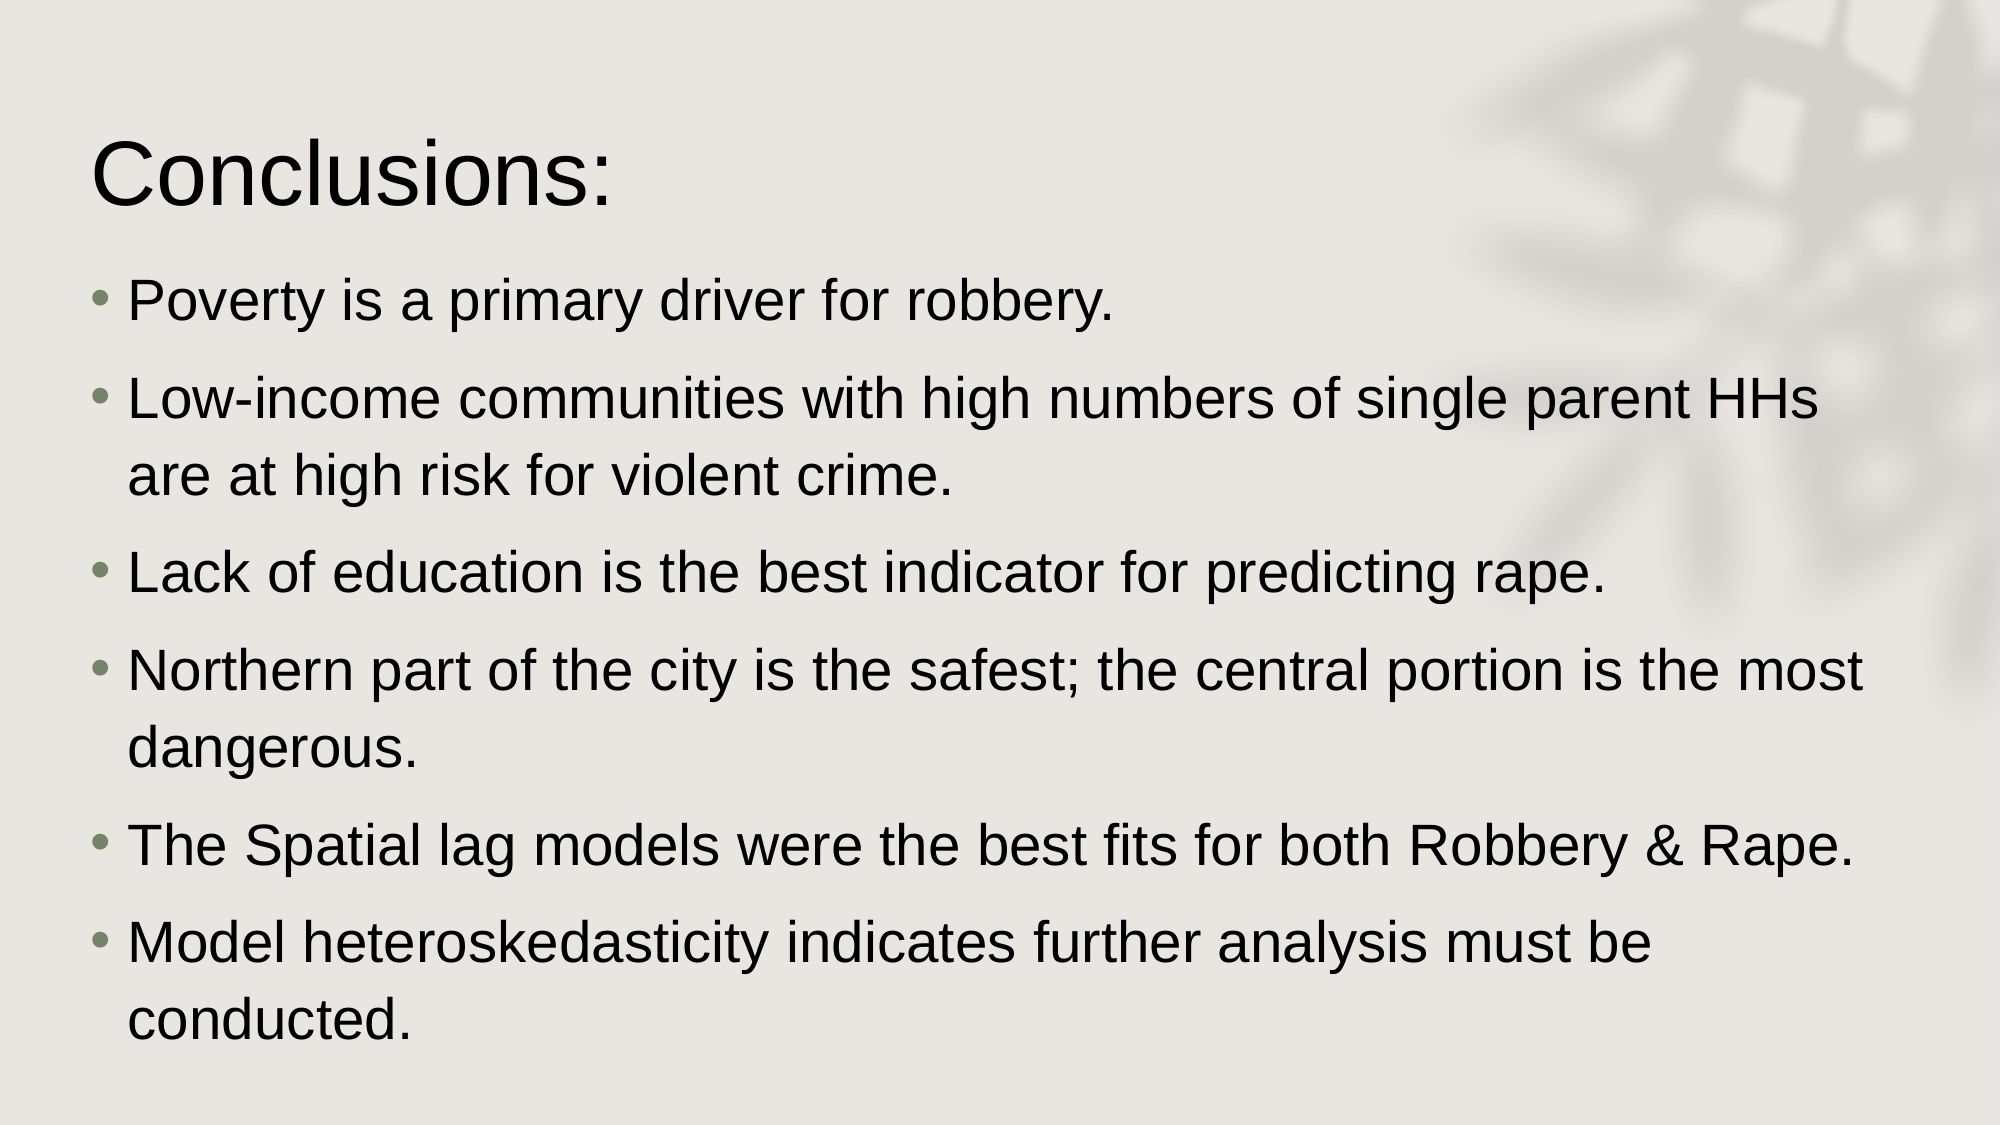

# Conclusions:
Poverty is a primary driver for robbery.
Low-income communities with high numbers of single parent HHs are at high risk for violent crime.
Lack of education is the best indicator for predicting rape.
Northern part of the city is the safest; the central portion is the most dangerous.
The Spatial lag models were the best fits for both Robbery & Rape.
Model heteroskedasticity indicates further analysis must be conducted.